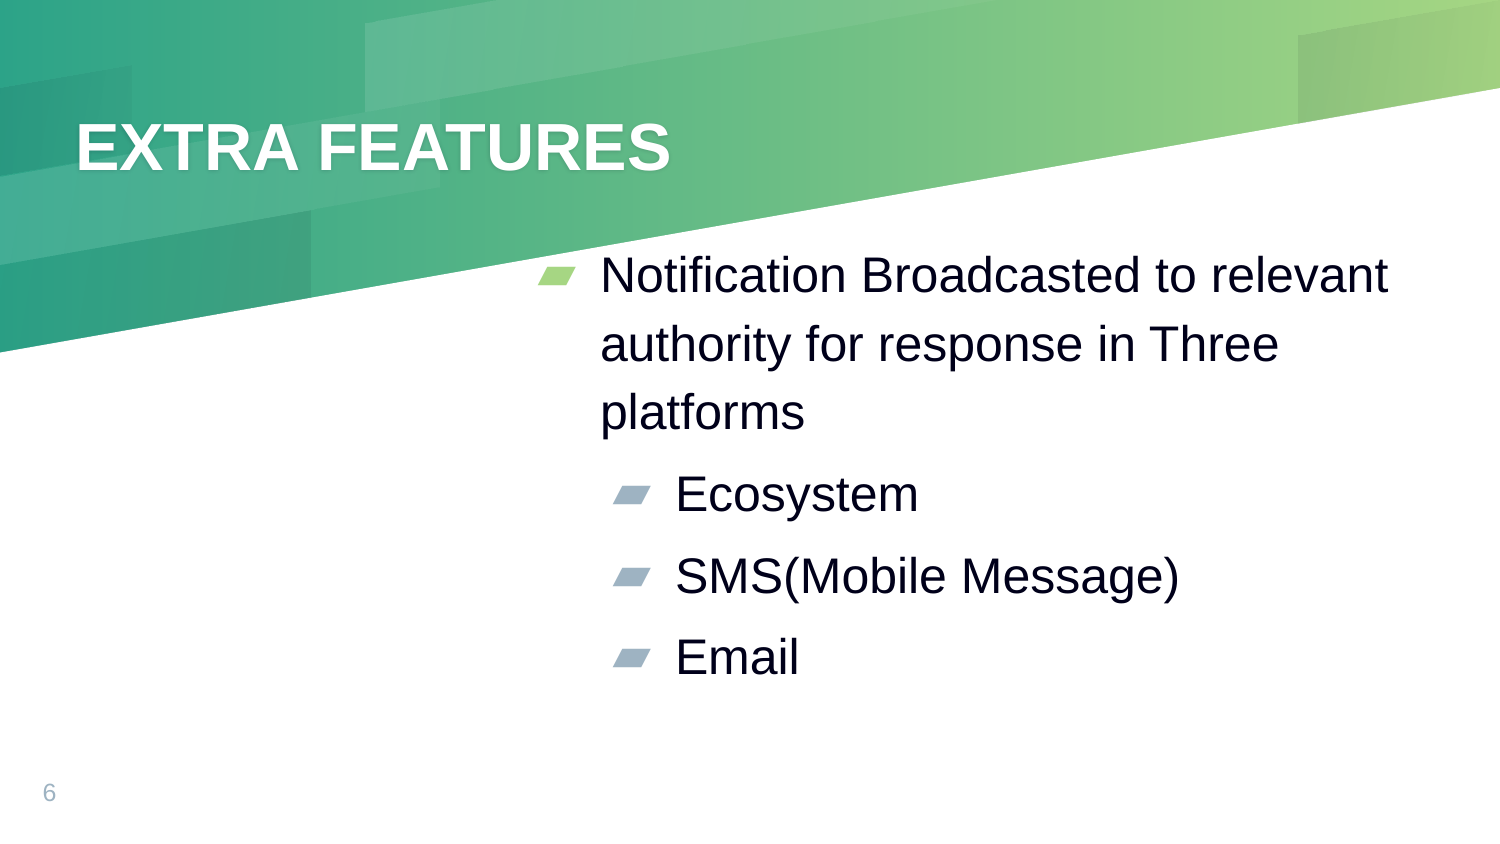

# EXTRA FEATURES
Notification Broadcasted to relevant authority for response in Three platforms
Ecosystem
SMS(Mobile Message)
Email

6